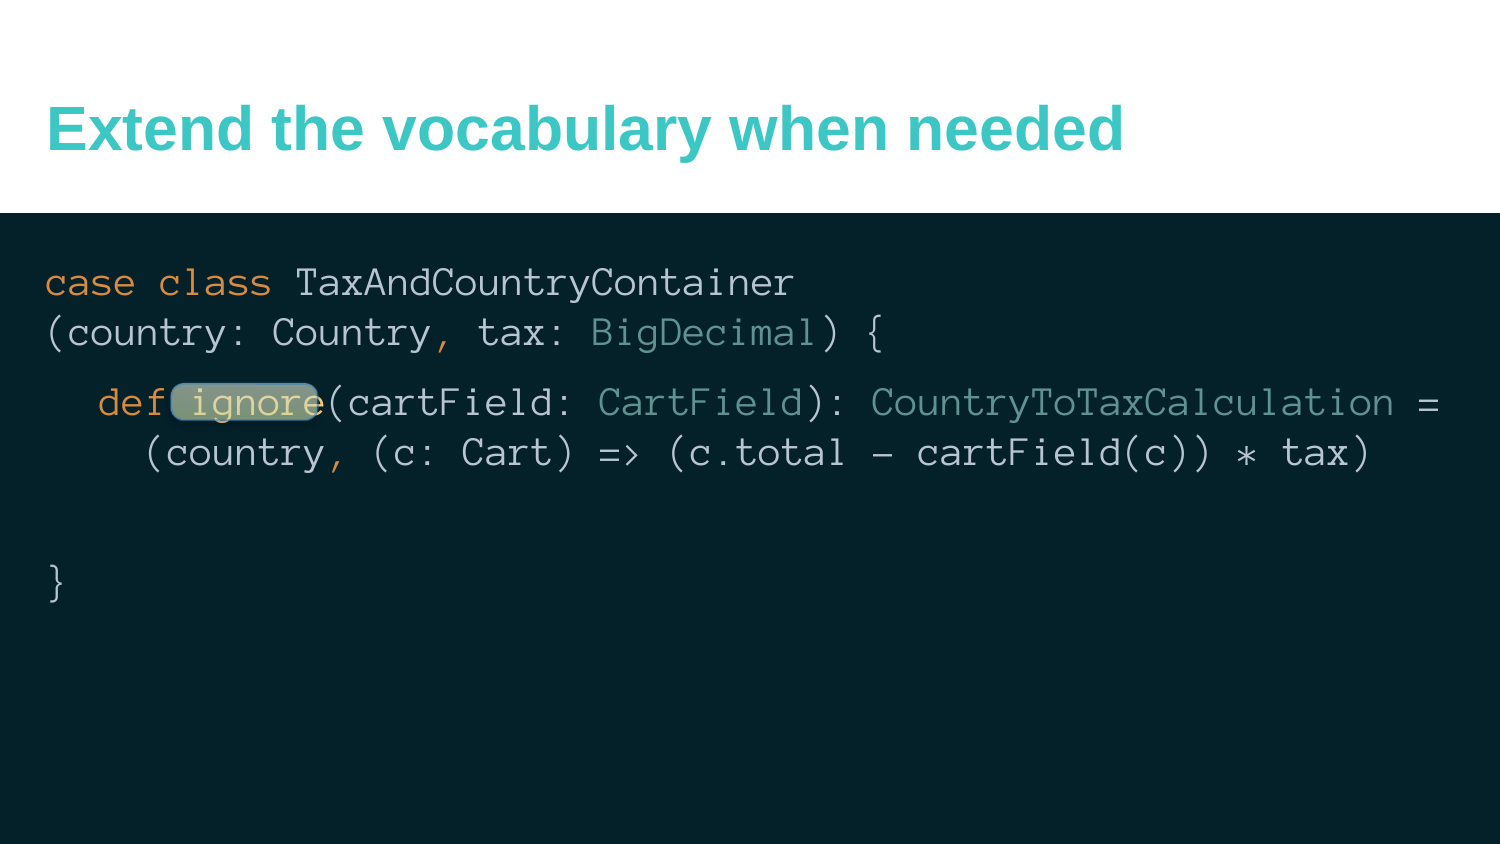

Extend the vocabulary when needed

case class TaxAndCountryContainer
(country: Country, tax: BigDecimal) {

}
def ignore(cartField: CartField): CountryToTaxCalculation =
  (country, (c: Cart) => (c.total - cartField(c)) * tax)